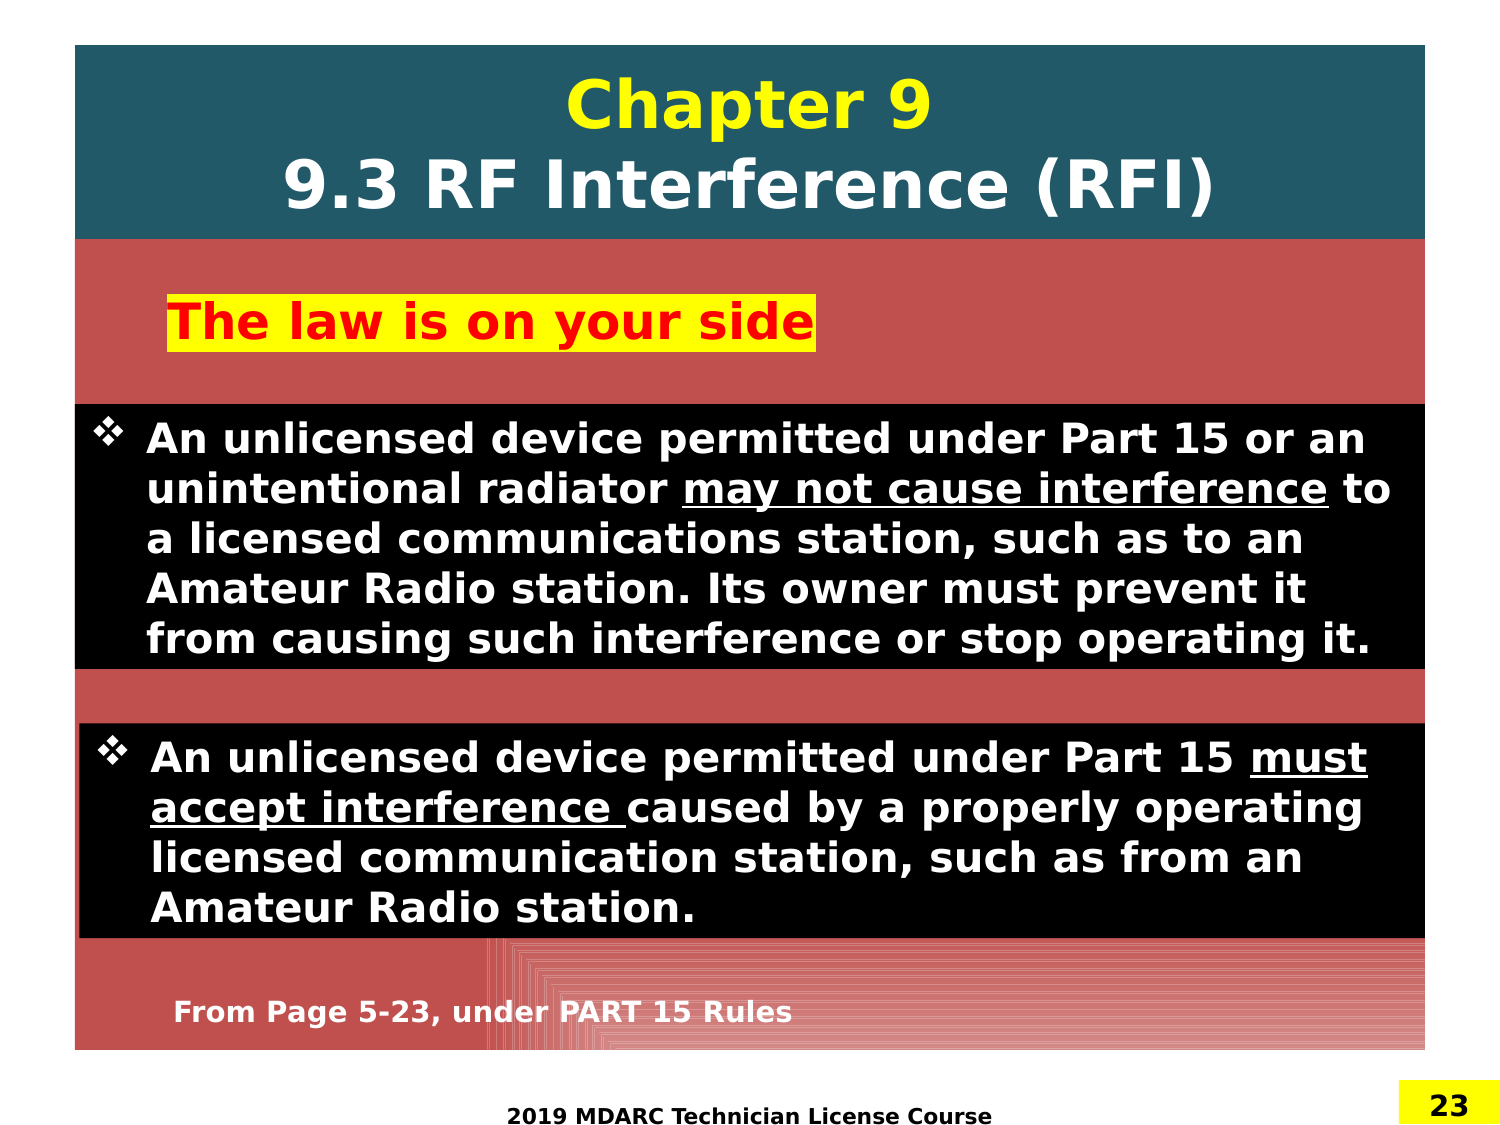

# Chapter 9 9.3 RF Interference (RFI)

The law is on your side
An unlicensed device permitted under Part 15 or an unintentional radiator may not cause interference to a licensed communications station, such as to an Amateur Radio station. Its owner must prevent it from causing such interference or stop operating it.
An unlicensed device permitted under Part 15 must accept interference caused by a properly operating licensed communication station, such as from an Amateur Radio station.
From Page 5-23, under PART 15 Rules
23
2019 MDARC Technician License Course